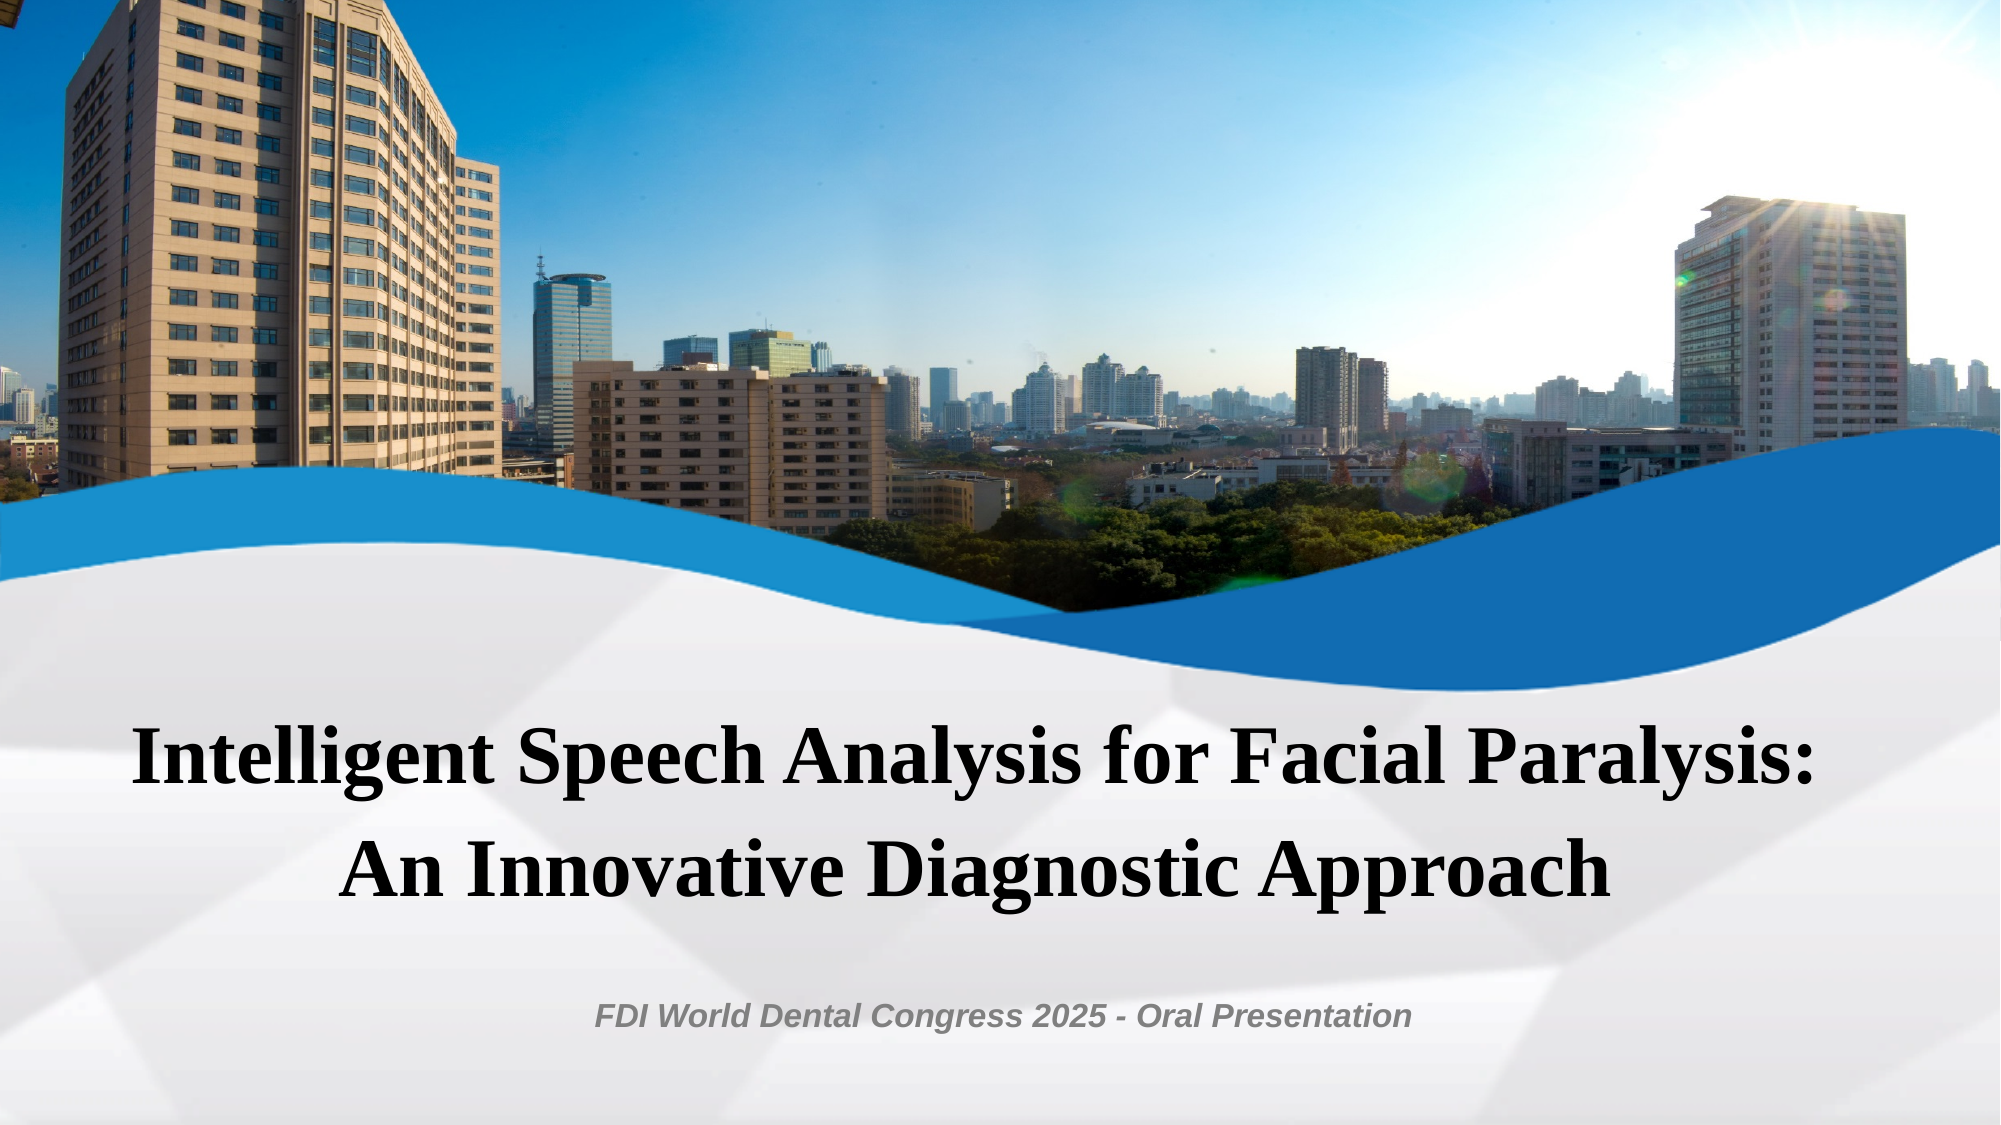

Intelligent Speech Analysis for Facial Paralysis:
An Innovative Diagnostic Approach

FDI World Dental Congress 2025 - Oral Presentation